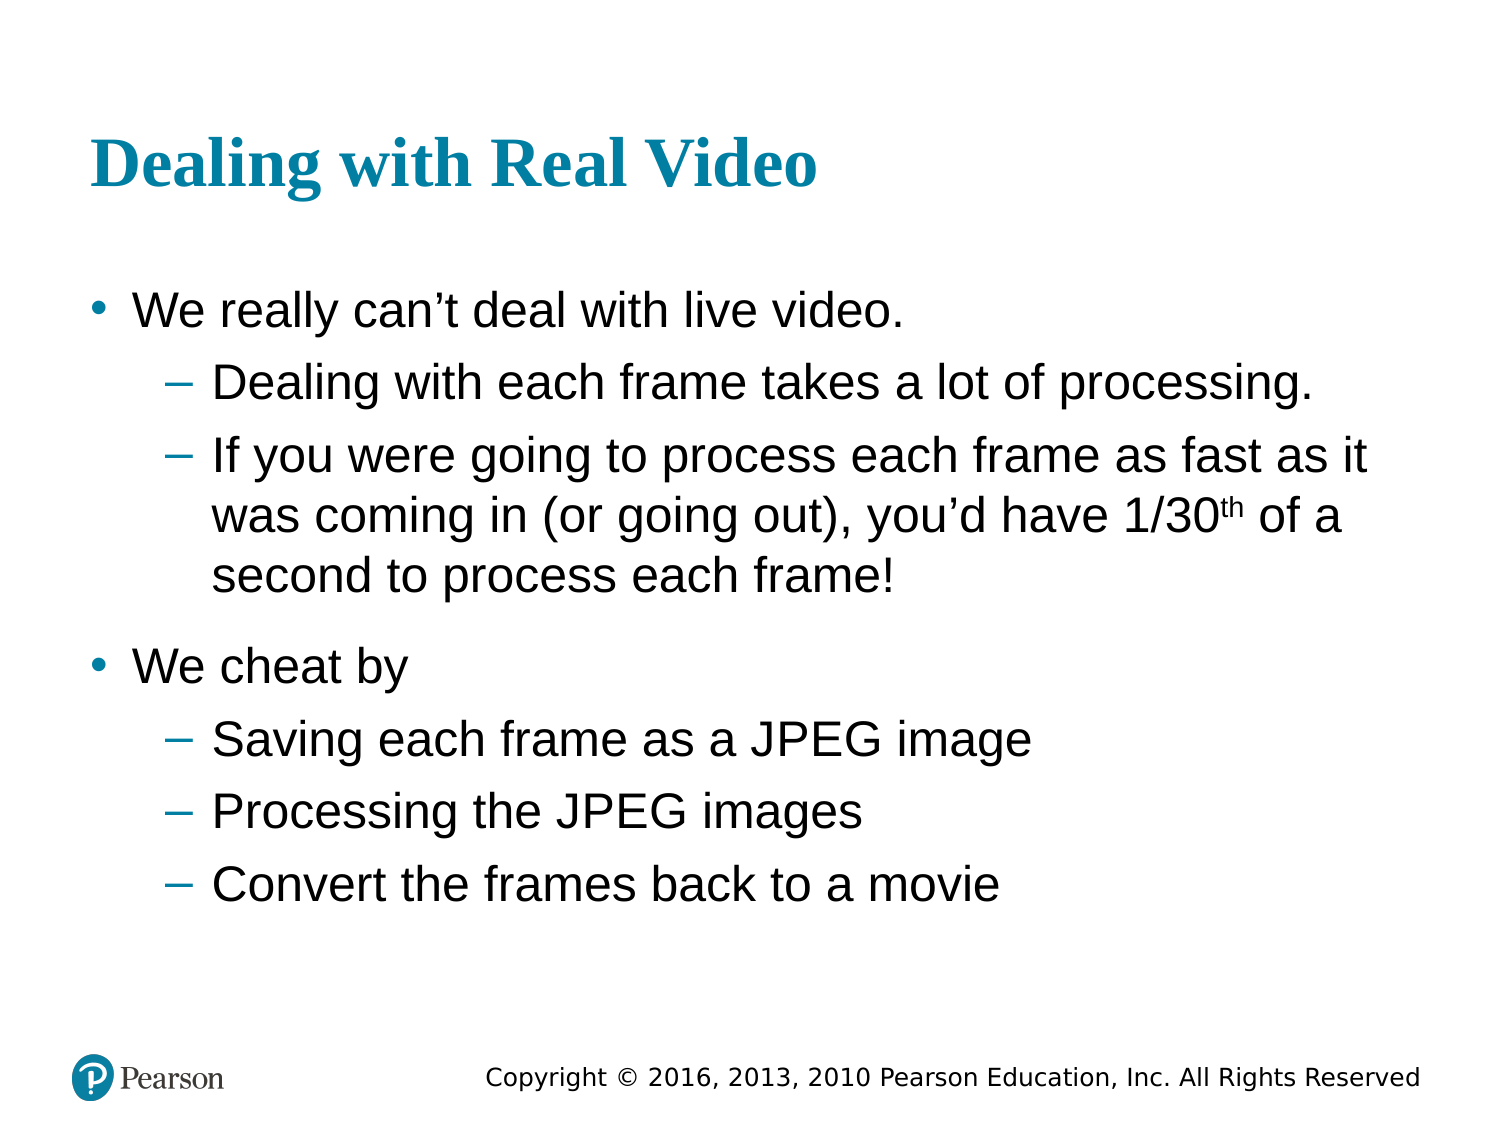

# Dealing with Real Video
We really can’t deal with live video.
Dealing with each frame takes a lot of processing.
If you were going to process each frame as fast as it was coming in (or going out), you’d have 1/30th of a second to process each frame!
We cheat by
Saving each frame as a J P E G image
Processing the J P E G images
Convert the frames back to a movie